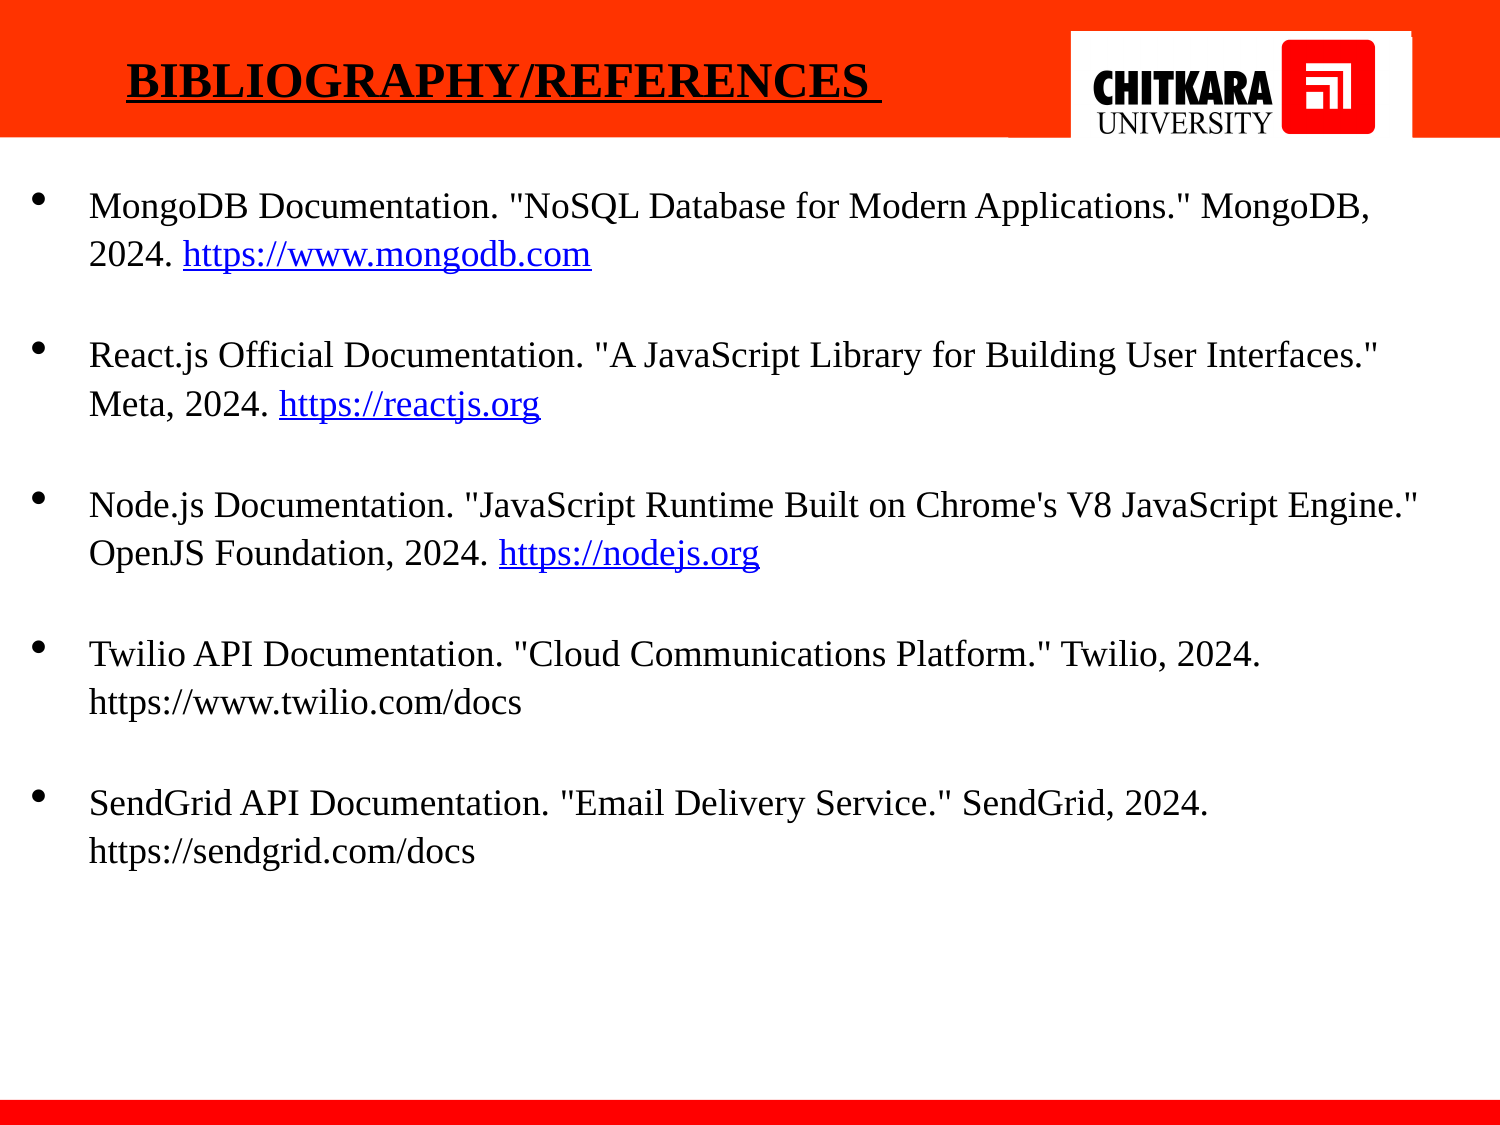

# BIBLIOGRAPHY/REFERENCES
MongoDB Documentation. "NoSQL Database for Modern Applications." MongoDB, 2024. https://www.mongodb.com
React.js Official Documentation. "A JavaScript Library for Building User Interfaces." Meta, 2024. https://reactjs.org
Node.js Documentation. "JavaScript Runtime Built on Chrome's V8 JavaScript Engine." OpenJS Foundation, 2024. https://nodejs.org
Twilio API Documentation. "Cloud Communications Platform." Twilio, 2024. https://www.twilio.com/docs
SendGrid API Documentation. "Email Delivery Service." SendGrid, 2024. https://sendgrid.com/docs